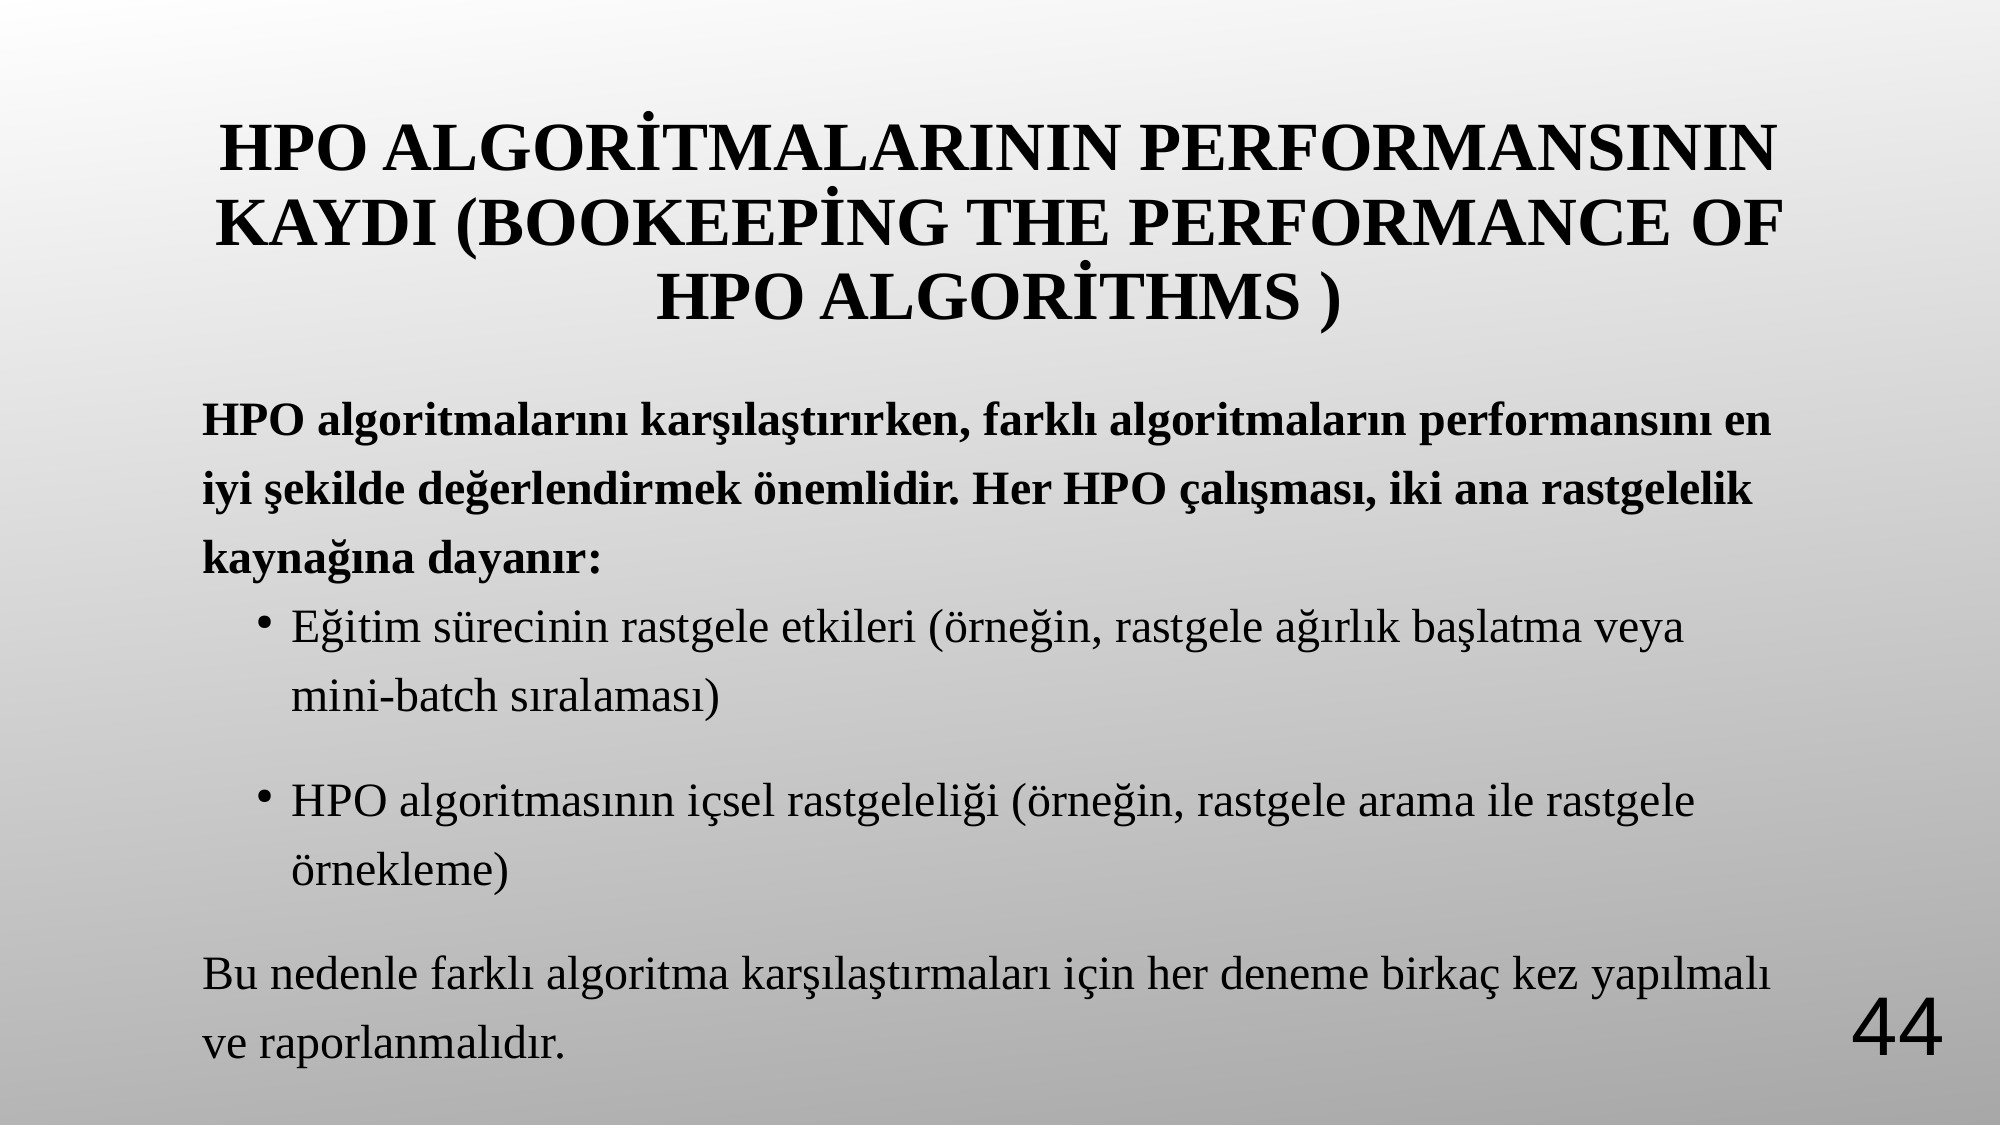

# HPO Algoritmalarının Performansının Kaydı (Bookeeping the Performance of HPO Algorithms )
HPO algoritmalarını karşılaştırırken, farklı algoritmaların performansını en iyi şekilde değerlendirmek önemlidir. Her HPO çalışması, iki ana rastgelelik kaynağına dayanır:
Eğitim sürecinin rastgele etkileri (örneğin, rastgele ağırlık başlatma veya mini-batch sıralaması)
HPO algoritmasının içsel rastgeleliği (örneğin, rastgele arama ile rastgele örnekleme)
Bu nedenle farklı algoritma karşılaştırmaları için her deneme birkaç kez yapılmalı ve raporlanmalıdır.

44